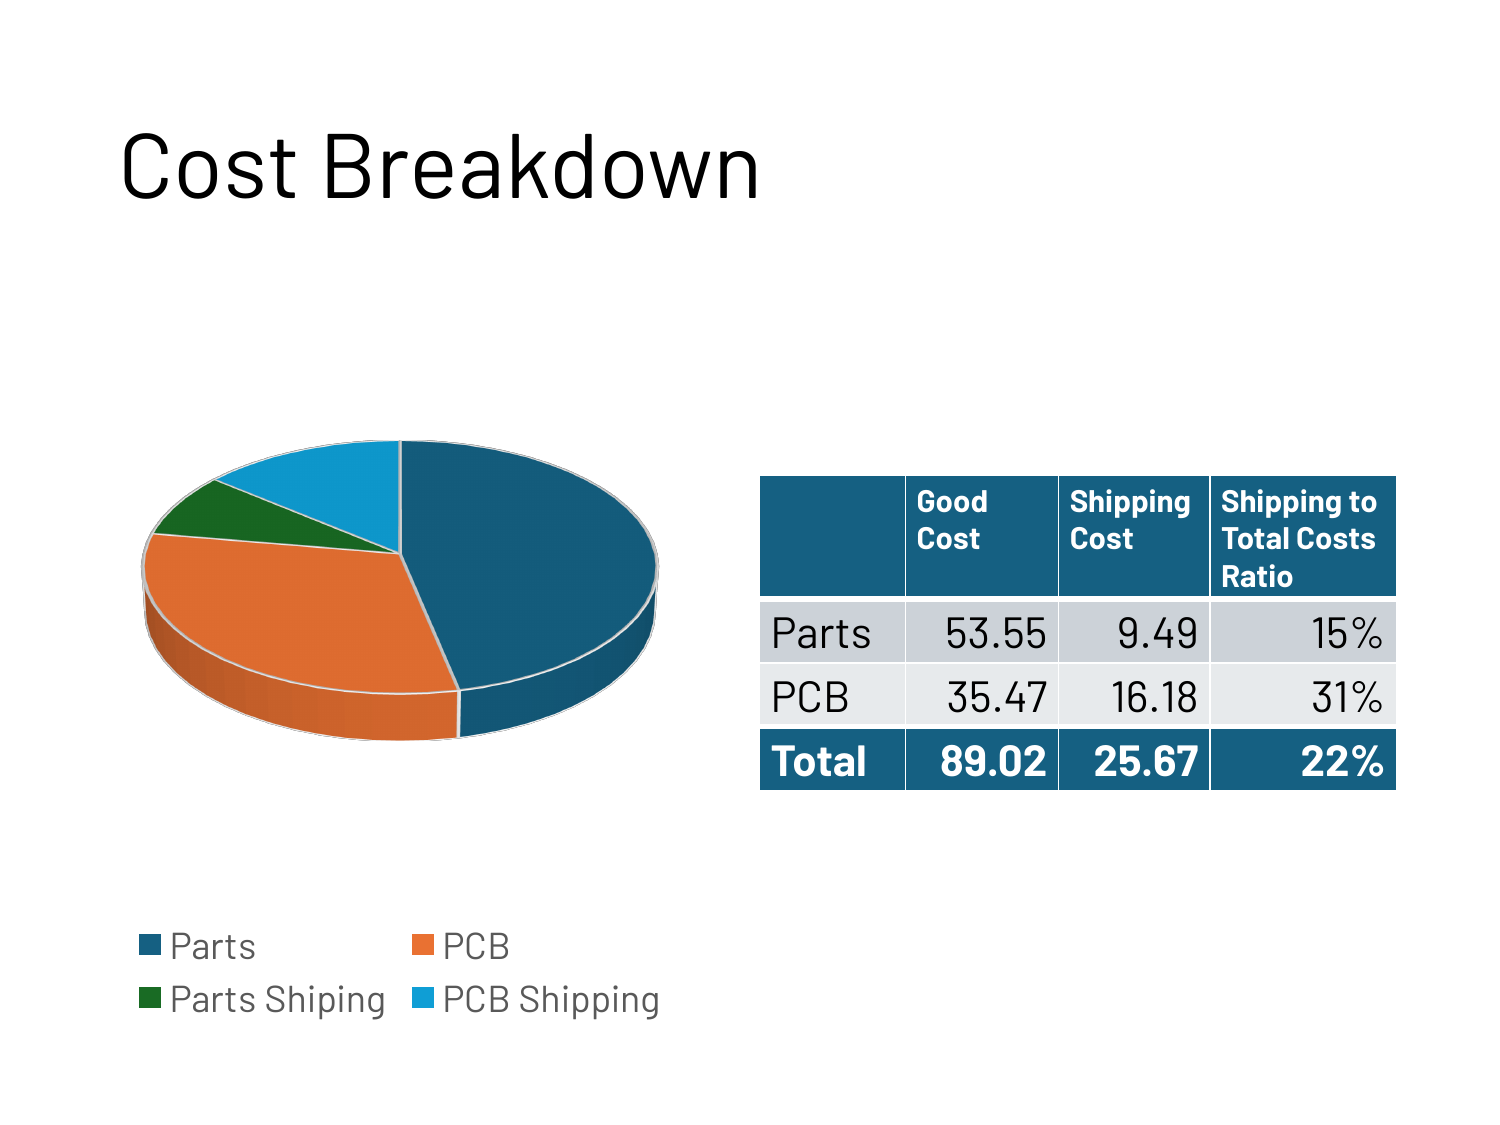

# Cost Breakdown

[unsupported chart]

|  | Good Cost | Shipping Cost | Shipping to Total Costs Ratio |
| --- | --- | --- | --- |
| Parts | 53.55 | 9.49 | 15% |
| PCB | 35.47 | 16.18 | 31% |
| Total | 89.02 | 25.67 | 22% |